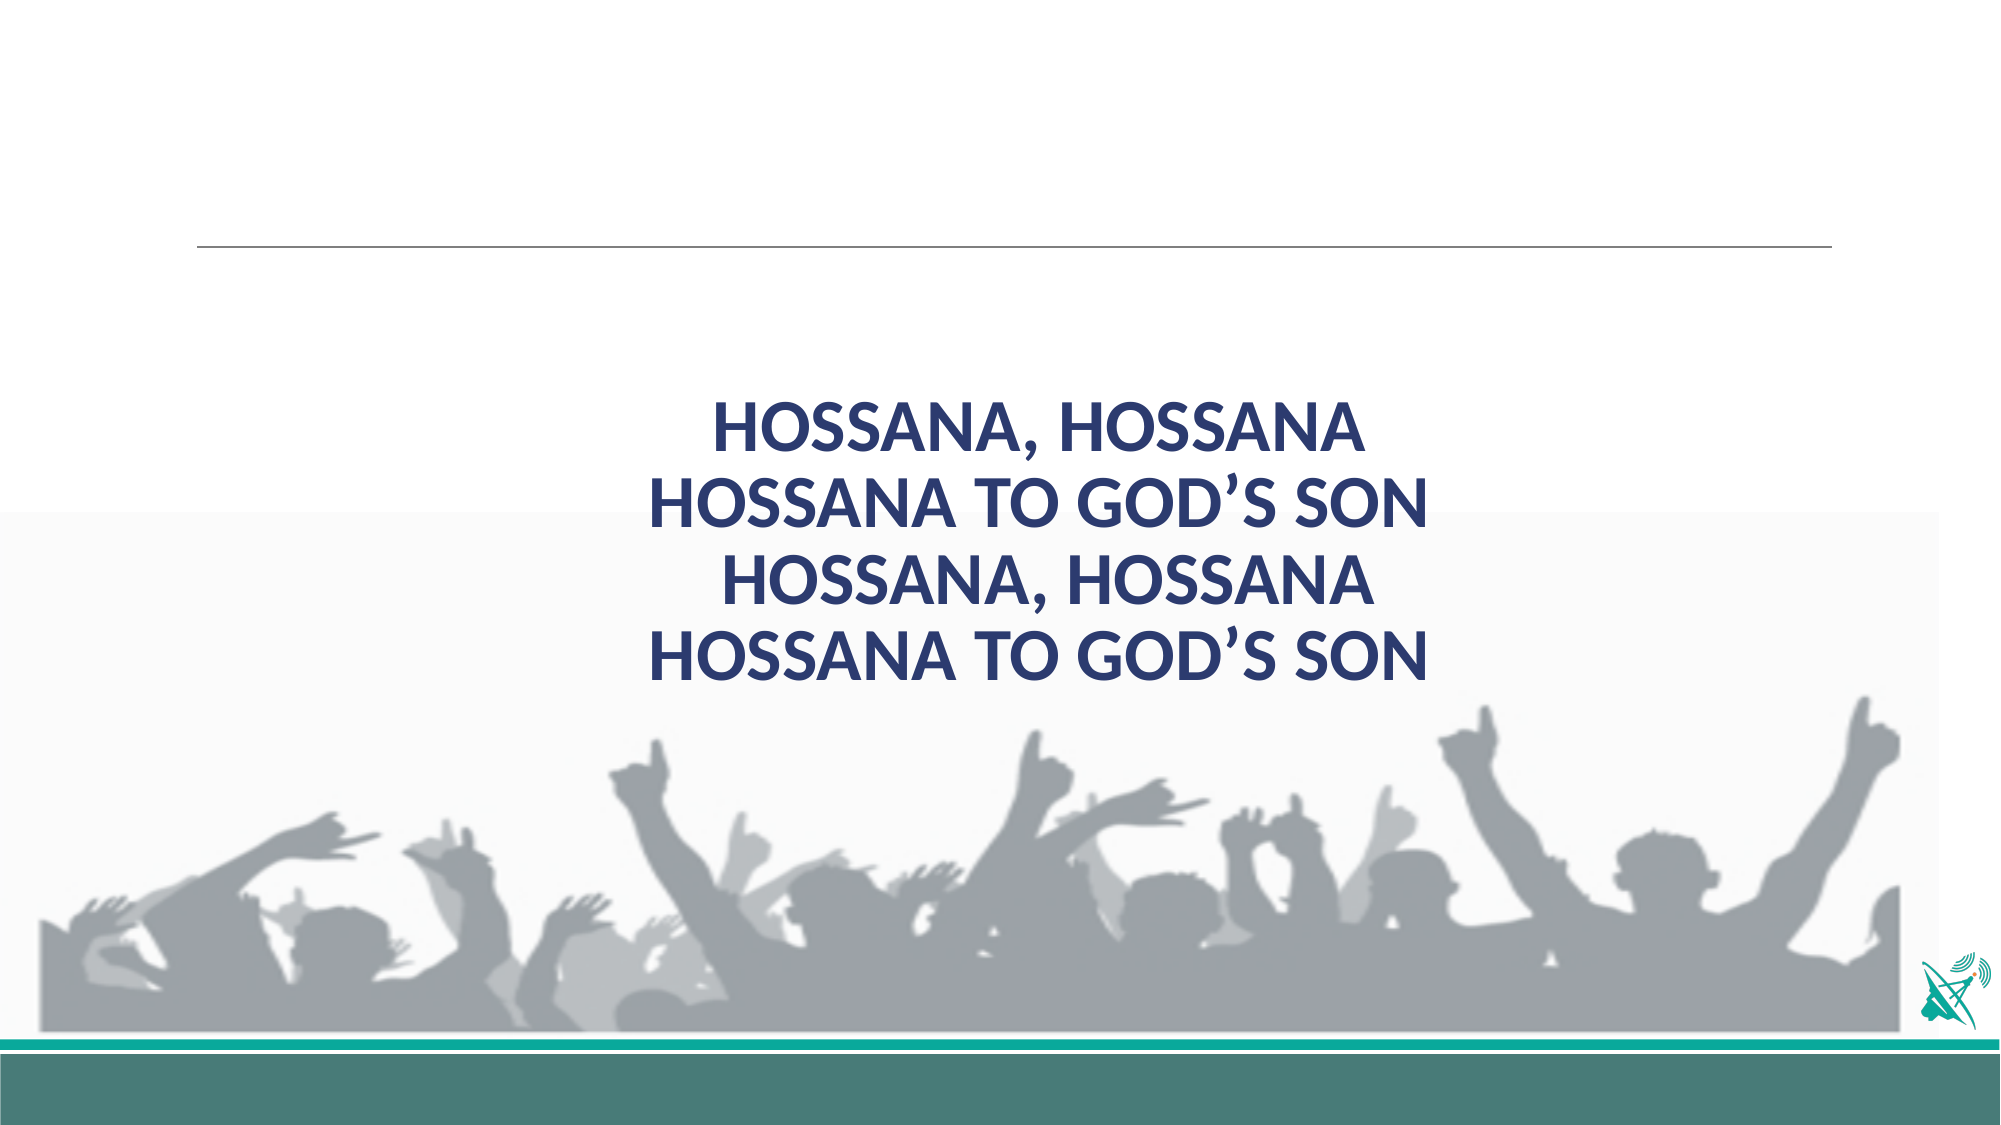

# HOSSANA, HOSSANA HOSSANA TO GOD’S SON HOSSANA, HOSSANA HOSSANA TO GOD’S SON